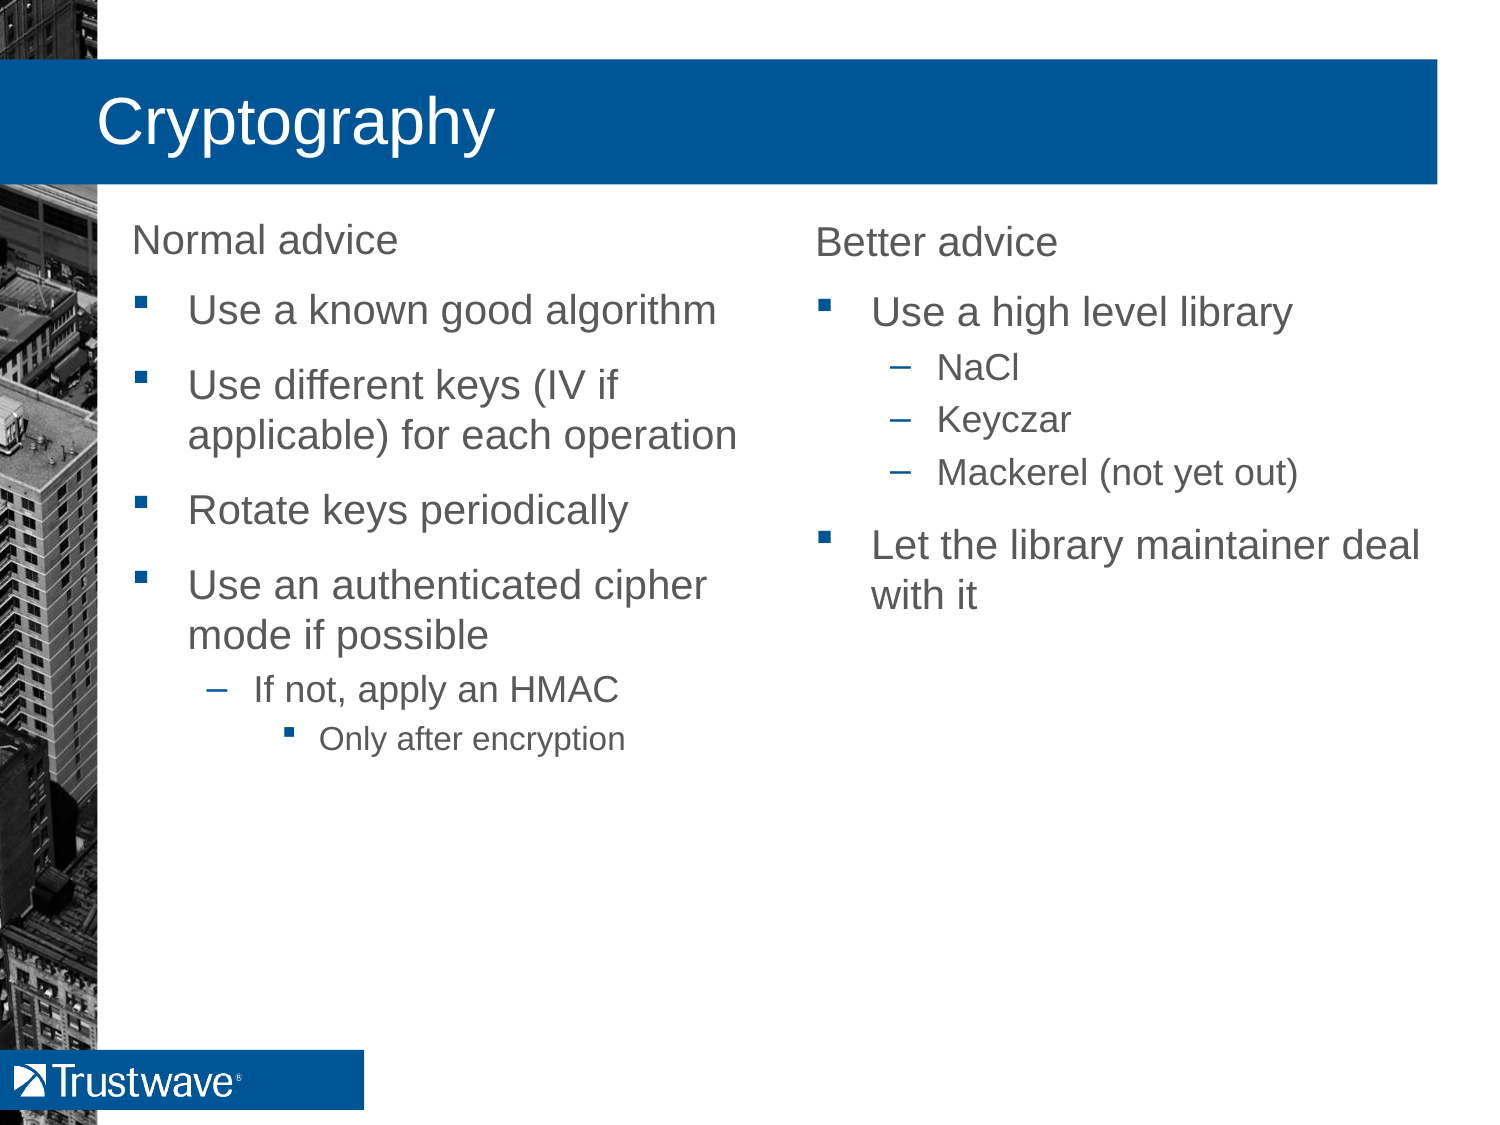

# Cryptography
Normal advice
Better advice
Use a known good algorithm
Use different keys (IV if applicable) for each operation
Rotate keys periodically
Use an authenticated cipher mode if possible
If not, apply an HMAC
Only after encryption
Use a high level library
NaCl
Keyczar
Mackerel (not yet out)
Let the library maintainer deal with it